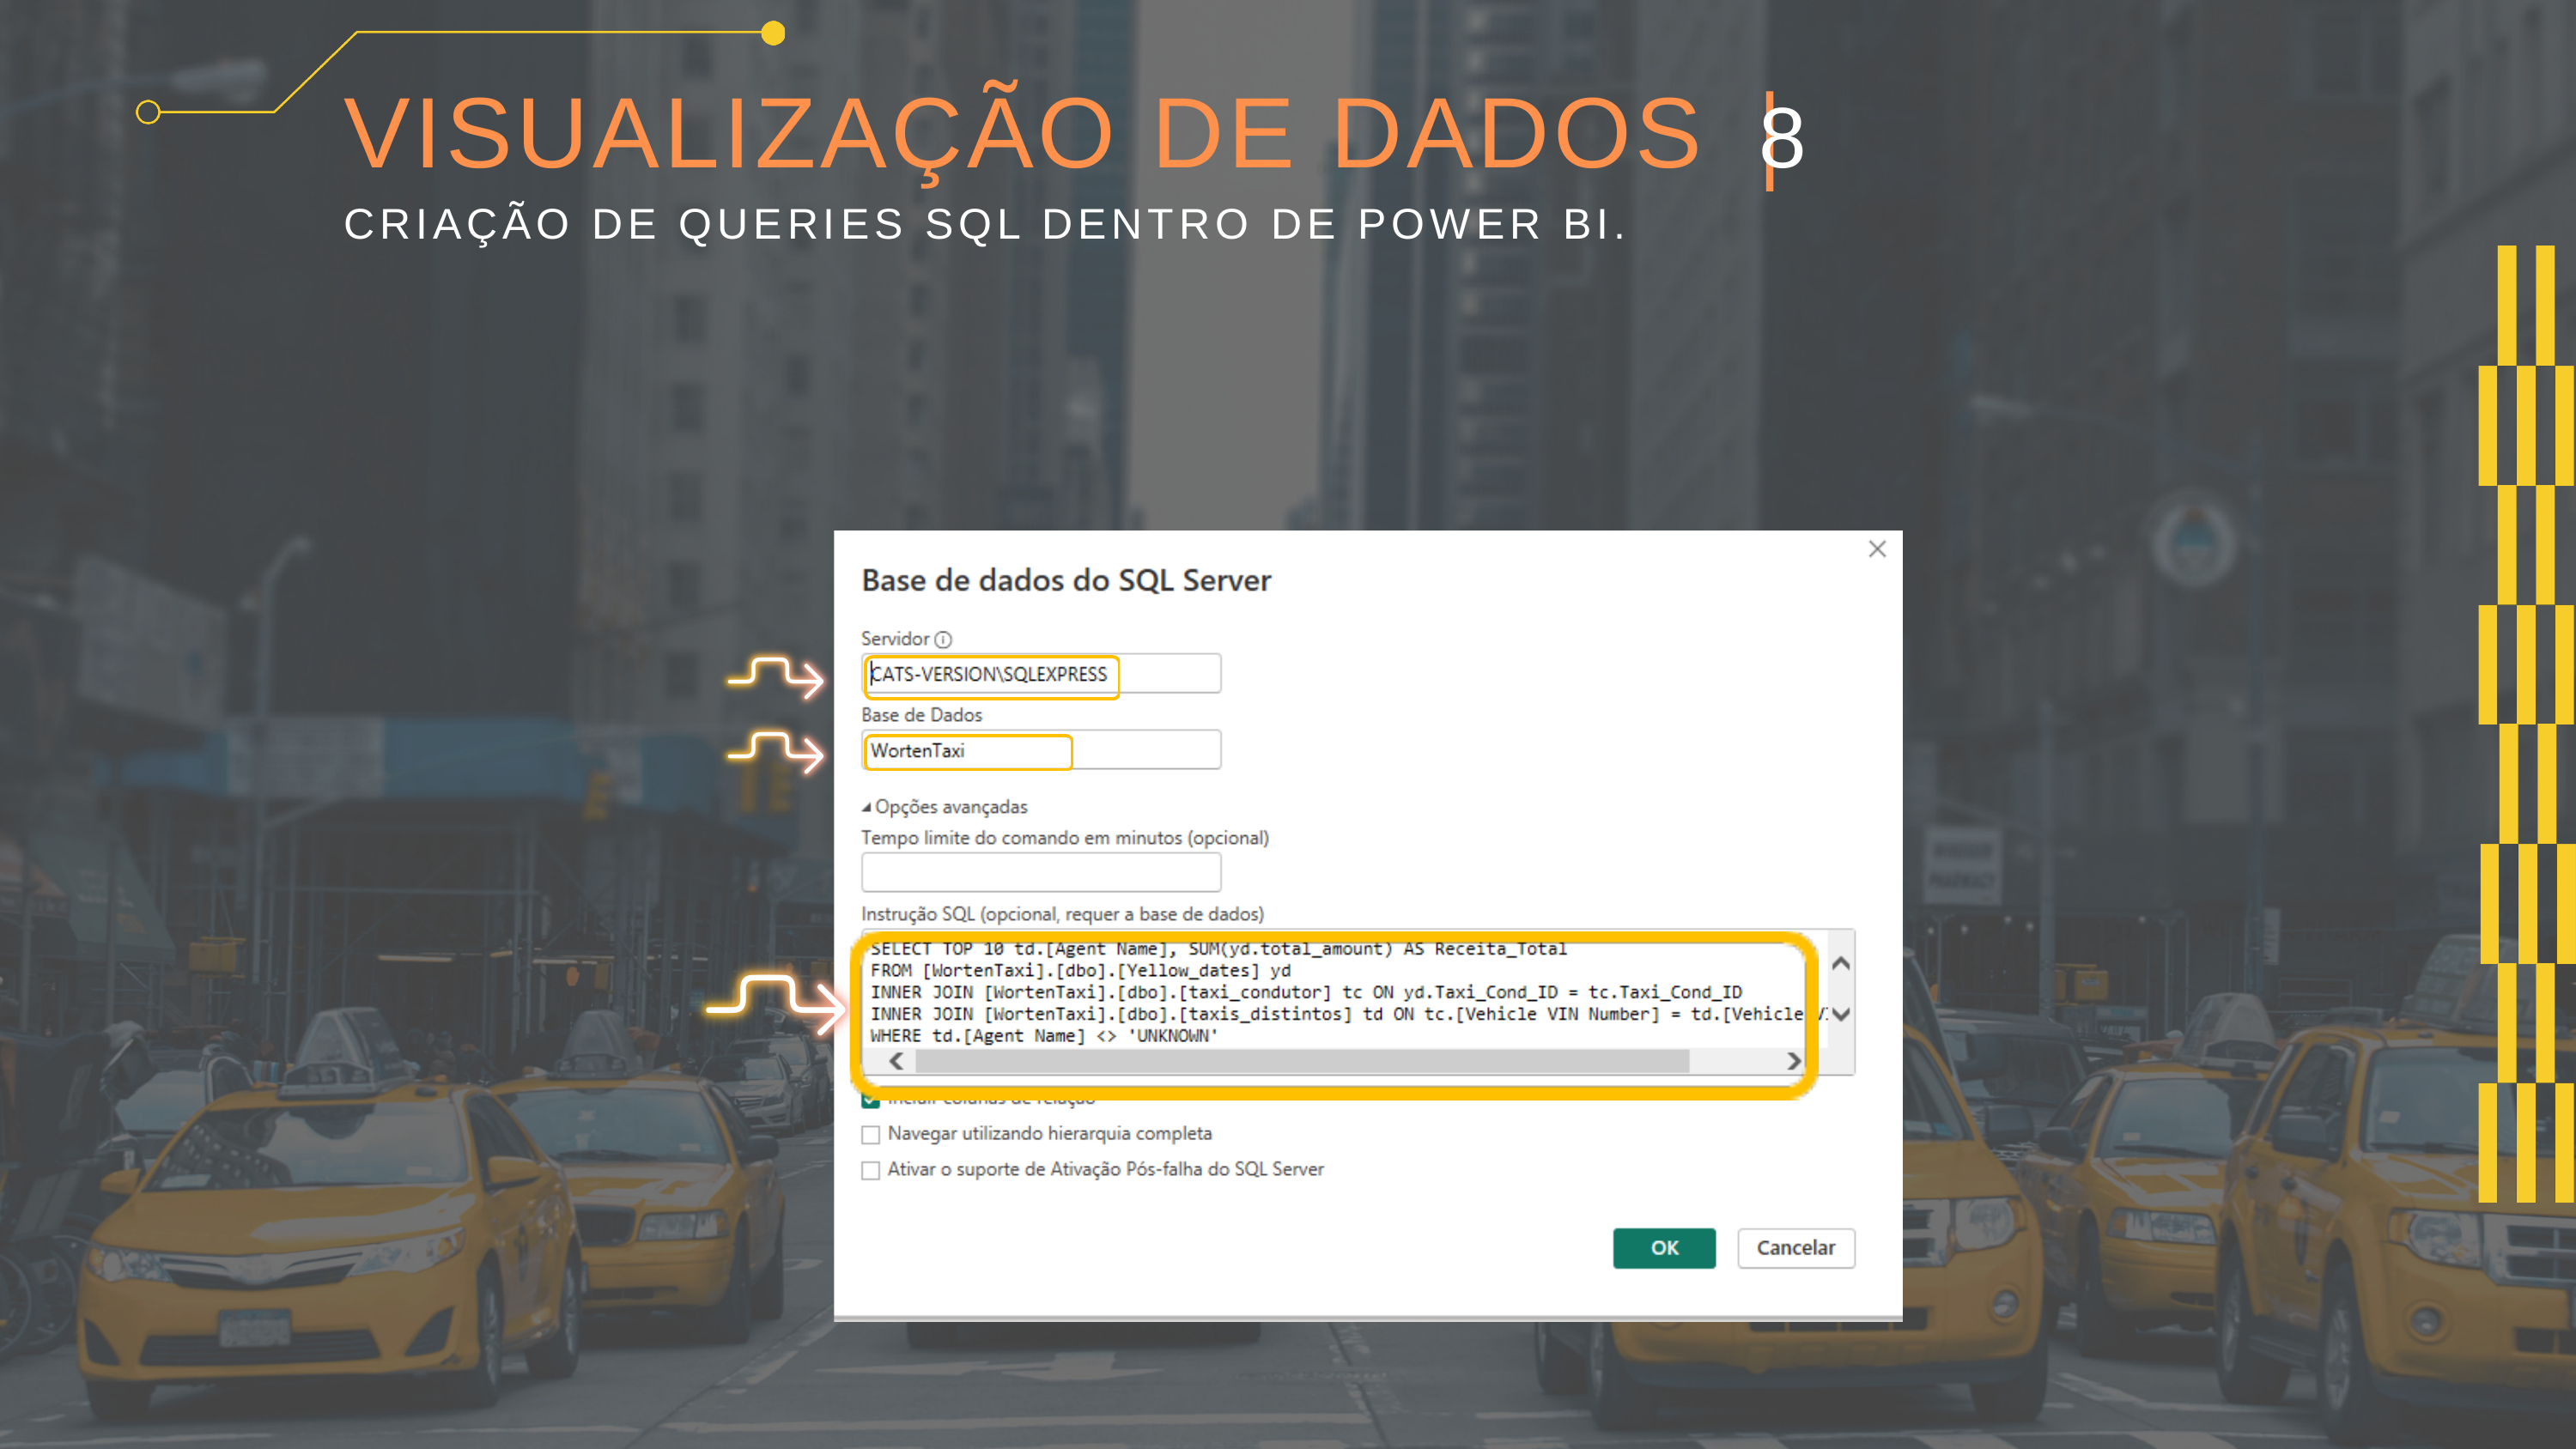

VISUALIZAÇÃO DE DADOS |
8
CRIAÇÃO DE QUERIES SQL DENTRO DE POWER BI.